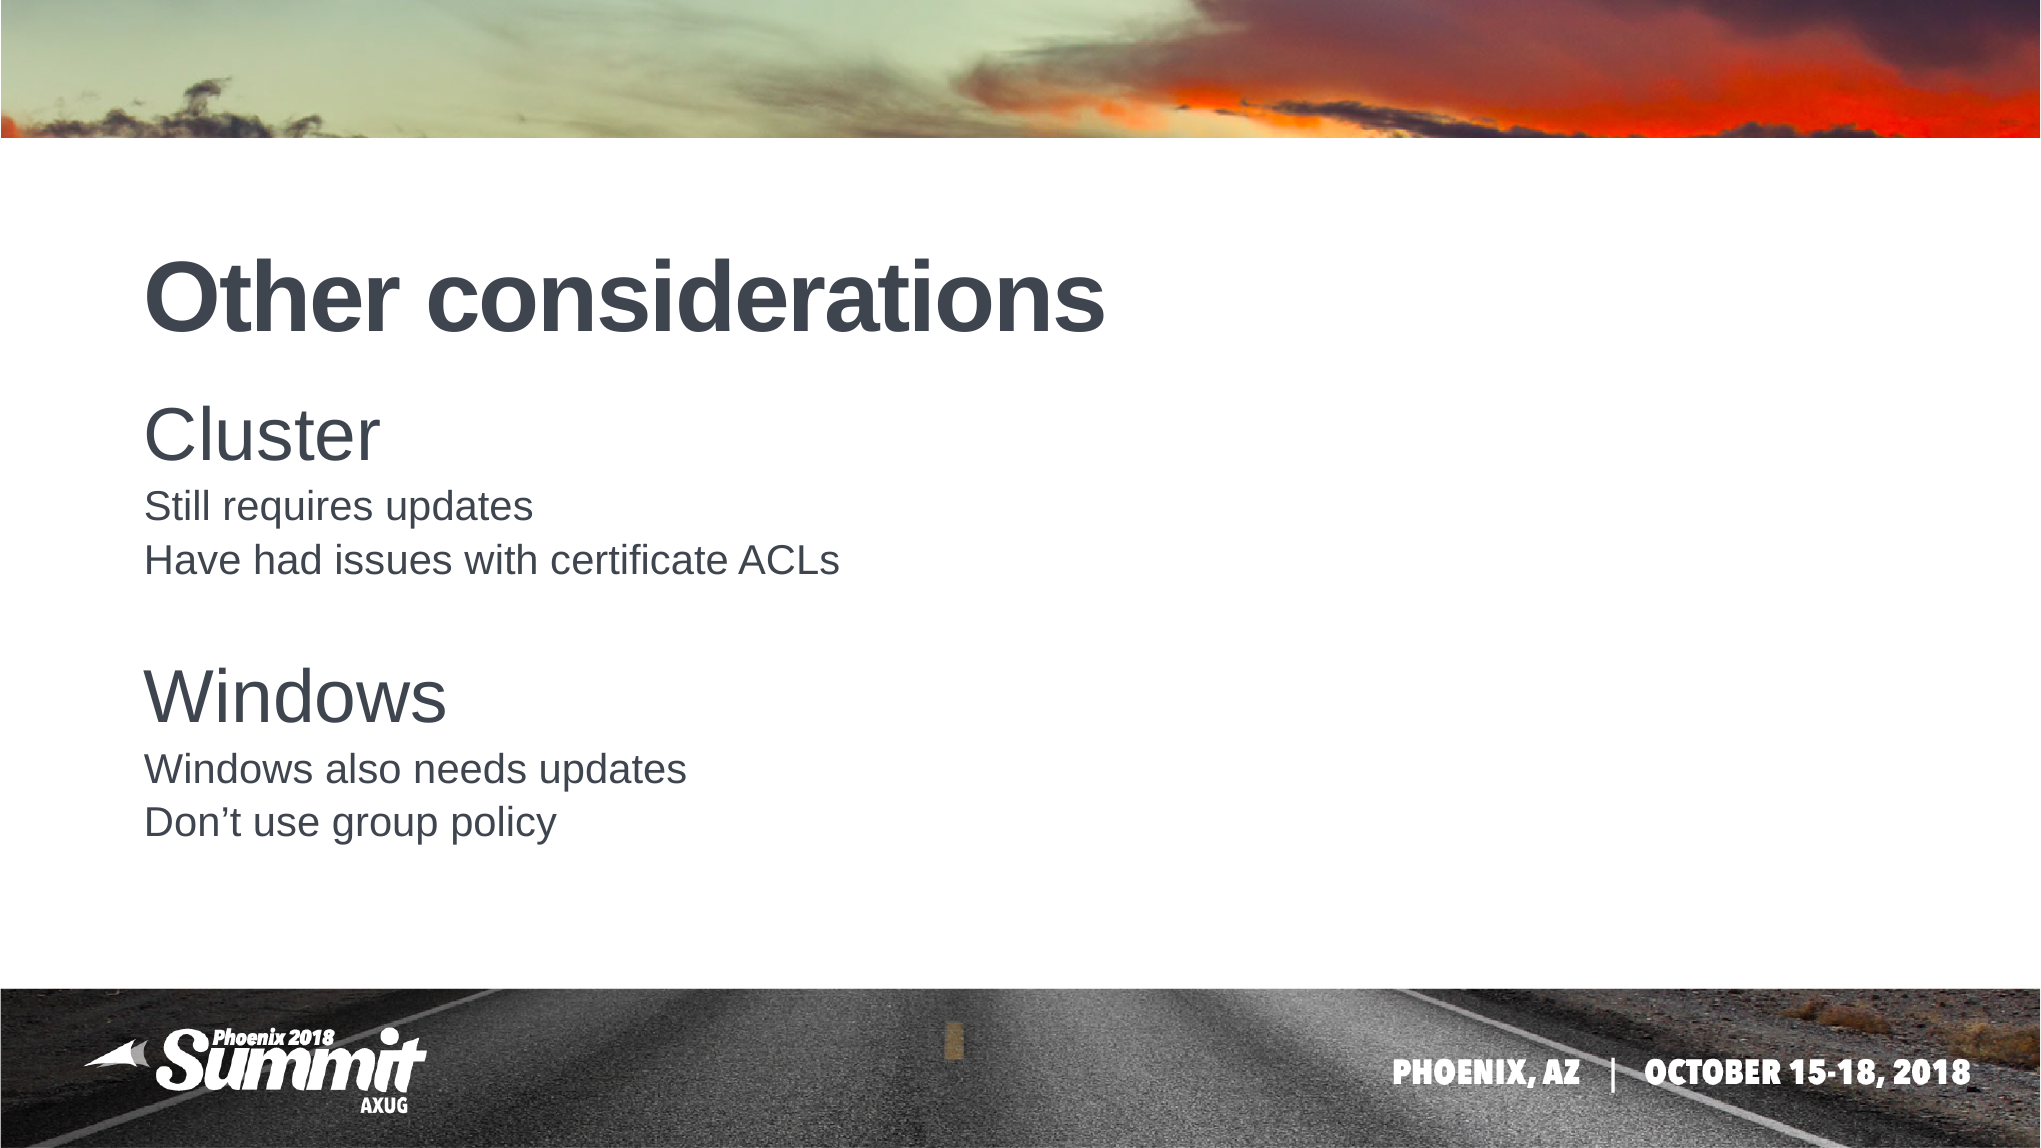

# Other considerations
Cluster
Still requires updates
Have had issues with certificate ACLs
Windows
Windows also needs updates
Don’t use group policy